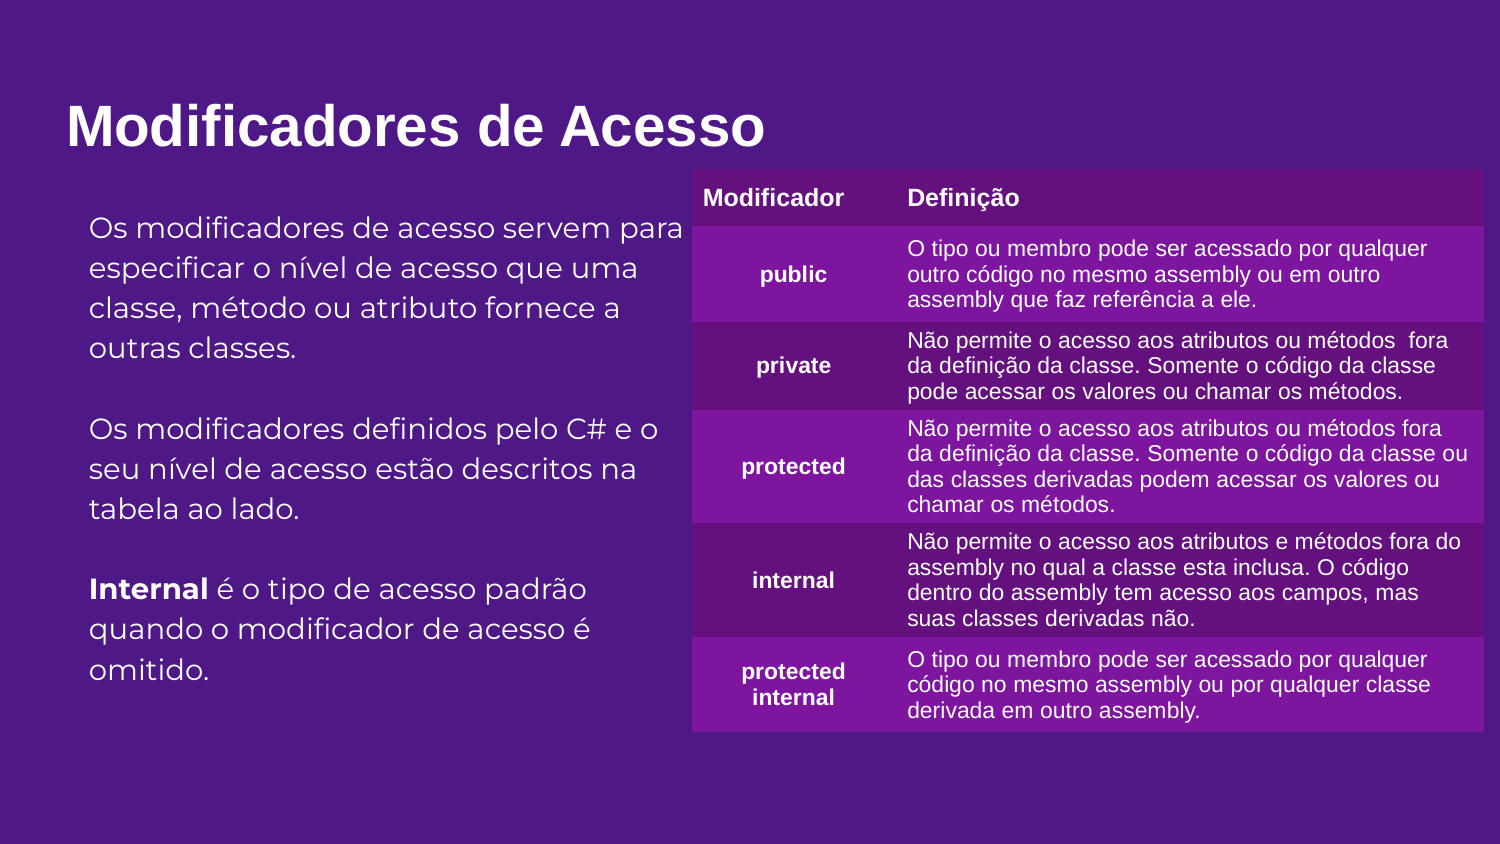

# Modificadores de Acesso
| Modificador | Definição |
| --- | --- |
| public | O tipo ou membro pode ser acessado por qualquer outro código no mesmo assembly ou em outro assembly que faz referência a ele. |
| private | Não permite o acesso aos atributos ou métodos fora da definição da classe. Somente o código da classe pode acessar os valores ou chamar os métodos. |
| protected | Não permite o acesso aos atributos ou métodos fora da definição da classe. Somente o código da classe ou das classes derivadas podem acessar os valores ou chamar os métodos. |
| internal | Não permite o acesso aos atributos e métodos fora do assembly no qual a classe esta inclusa. O código dentro do assembly tem acesso aos campos, mas suas classes derivadas não. |
| protected internal | O tipo ou membro pode ser acessado por qualquer código no mesmo assembly ou por qualquer classe derivada em outro assembly. |
Os modificadores de acesso servem para especificar o nível de acesso que uma classe, método ou atributo fornece a outras classes.

Os modificadores definidos pelo C# e o seu nível de acesso estão descritos na tabela ao lado.

Internal é o tipo de acesso padrão quando o modificador de acesso é omitido.